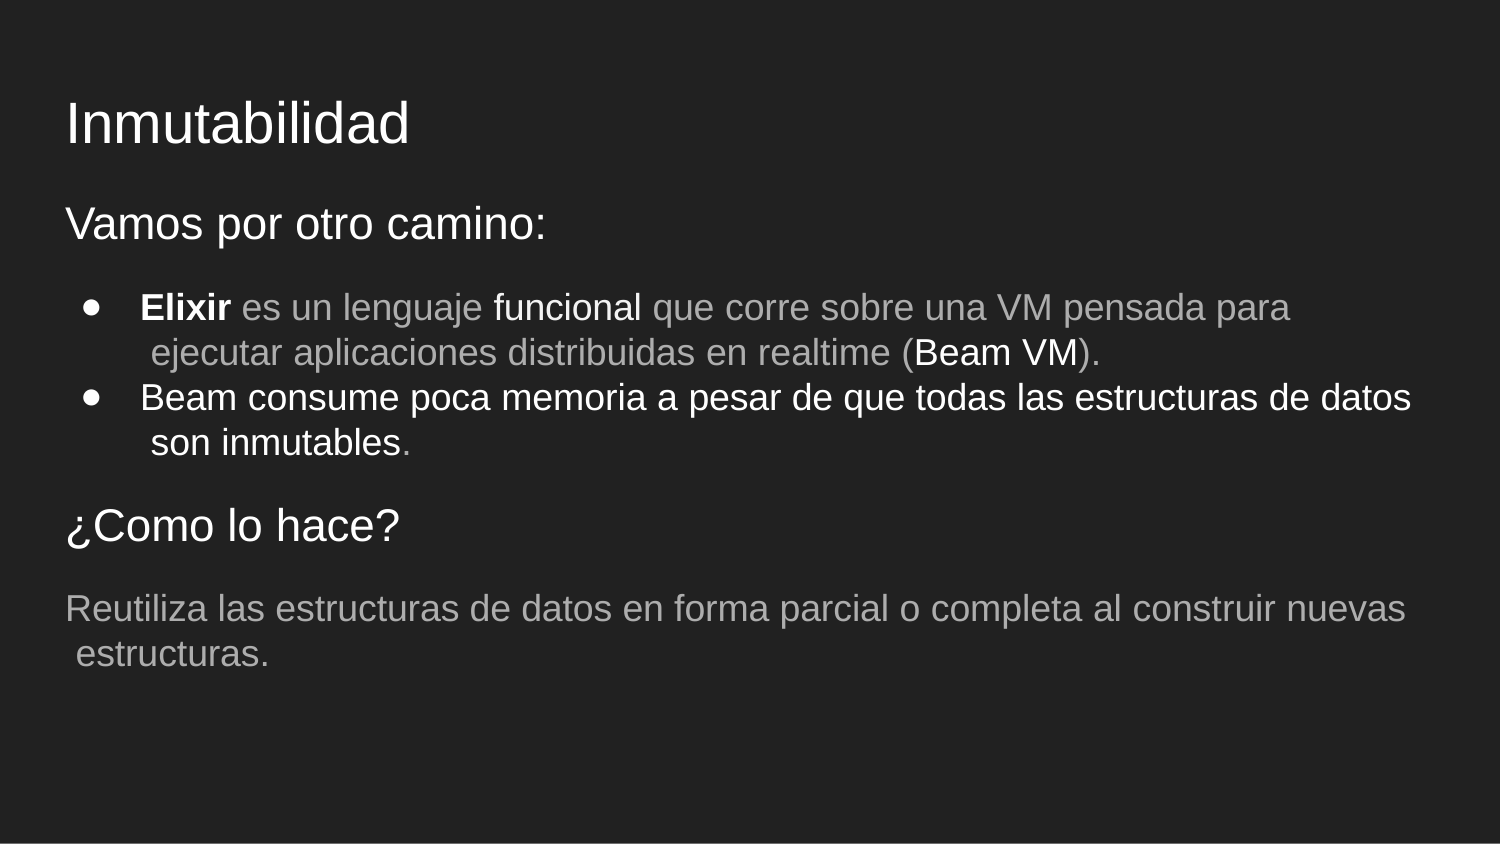

# Inmutabilidad
Vamos por otro camino:
Elixir es un lenguaje funcional que corre sobre una VM pensada para  ejecutar aplicaciones distribuidas en realtime (Beam VM).
Beam consume poca memoria a pesar de que todas las estructuras de datos  son inmutables.
¿Como lo hace?
Reutiliza las estructuras de datos en forma parcial o completa al construir nuevas  estructuras.